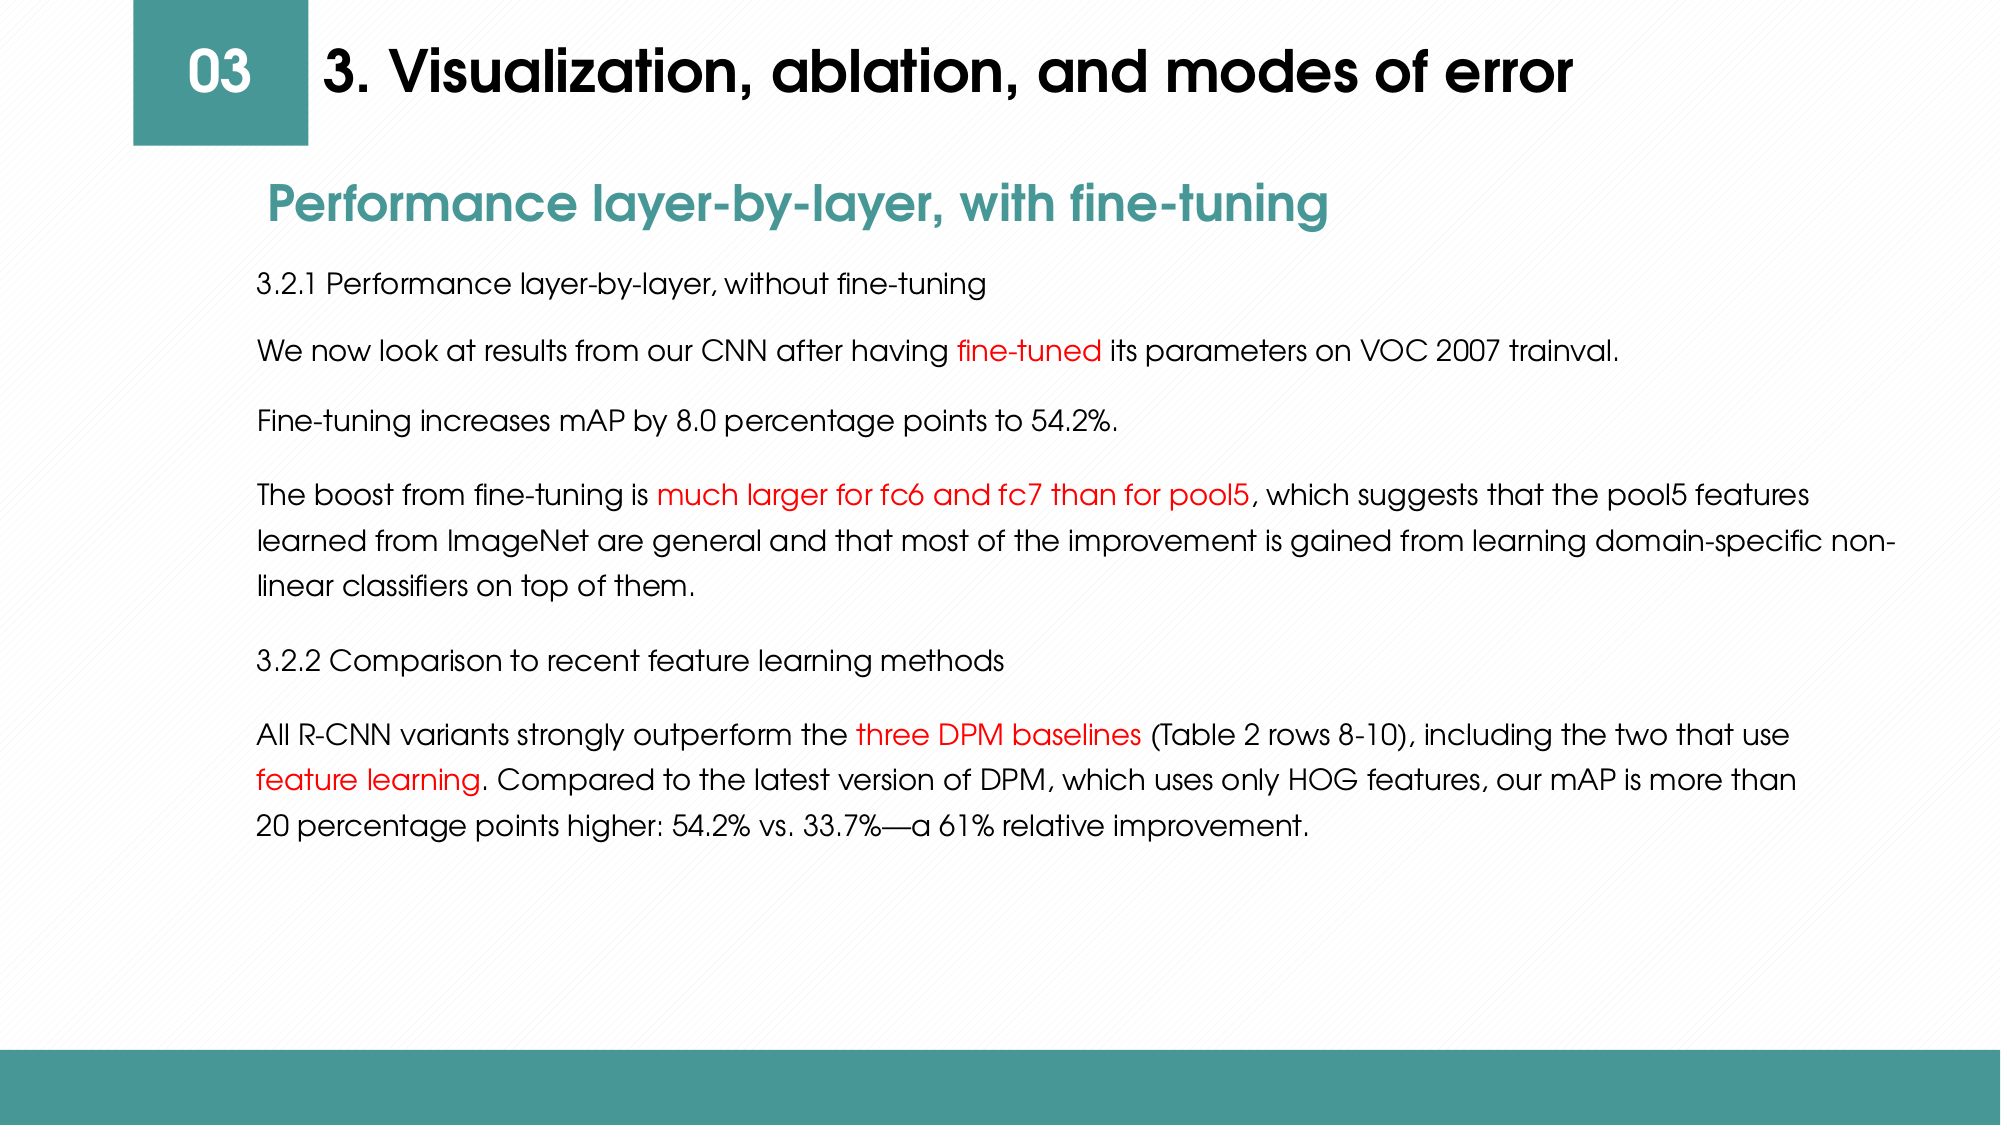

03
3. Visualization, ablation, and modes of error
Performance layer-by-layer, with fine-tuning
3.2.1 Performance layer-by-layer, without fine-tuning
We now look at results from our CNN after having fine-tuned its parameters on VOC 2007 trainval.
Fine-tuning increases mAP by 8.0 percentage points to 54.2%.
The boost from fine-tuning is much larger for fc6 and fc7 than for pool5, which suggests that the pool5 features learned from ImageNet are general and that most of the improvement is gained from learning domain-specific non-linear classifiers on top of them.
3.2.2 Comparison to recent feature learning methods
All R-CNN variants strongly outperform the three DPM baselines (Table 2 rows 8-10), including the two that use
feature learning. Compared to the latest version of DPM, which uses only HOG features, our mAP is more than 20 percentage points higher: 54.2% vs. 33.7%—a 61% relative improvement.